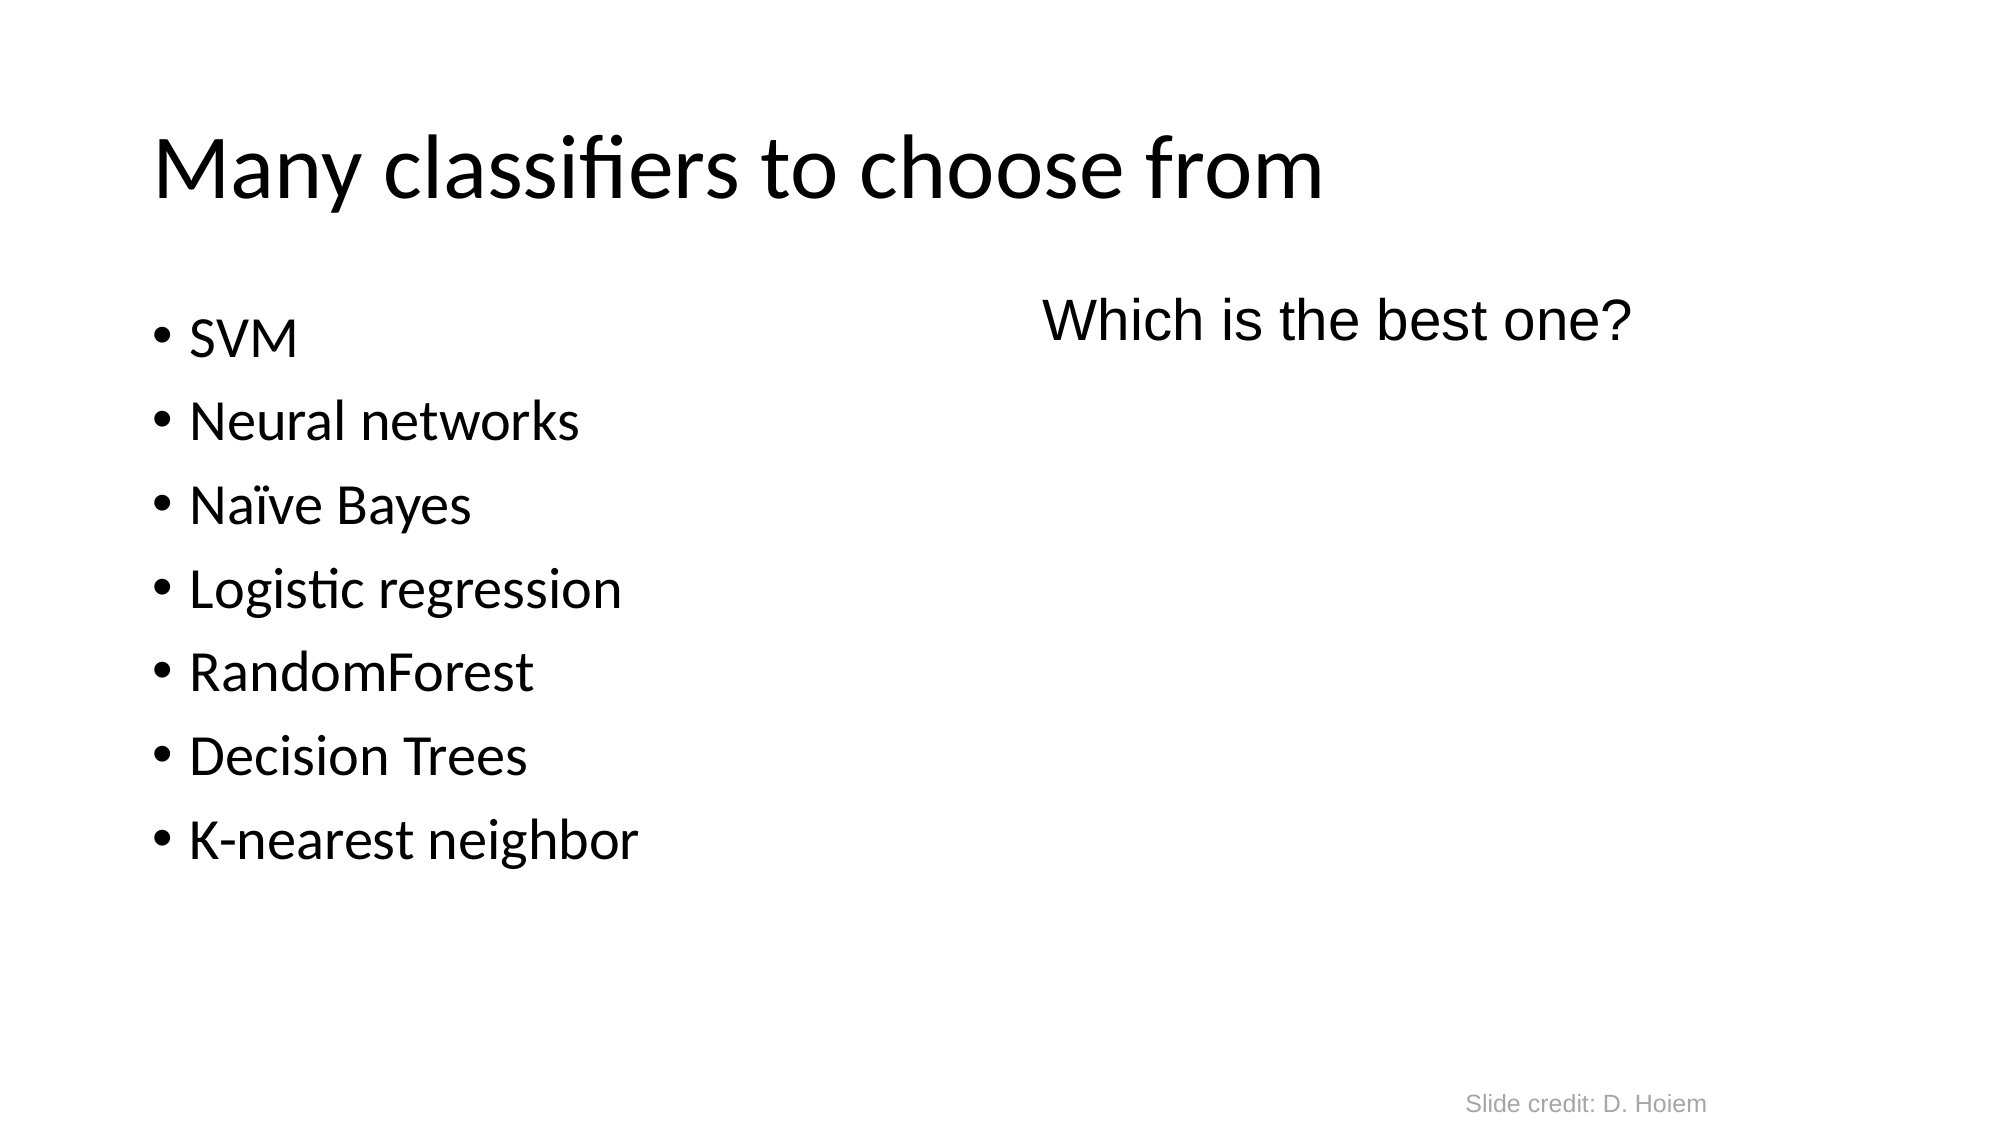

# Many classifiers to choose from
Which is the best one?
SVM
Neural networks
Naïve Bayes
Logistic regression
RandomForest
Decision Trees
K-nearest neighbor

Slide credit: D. Hoiem